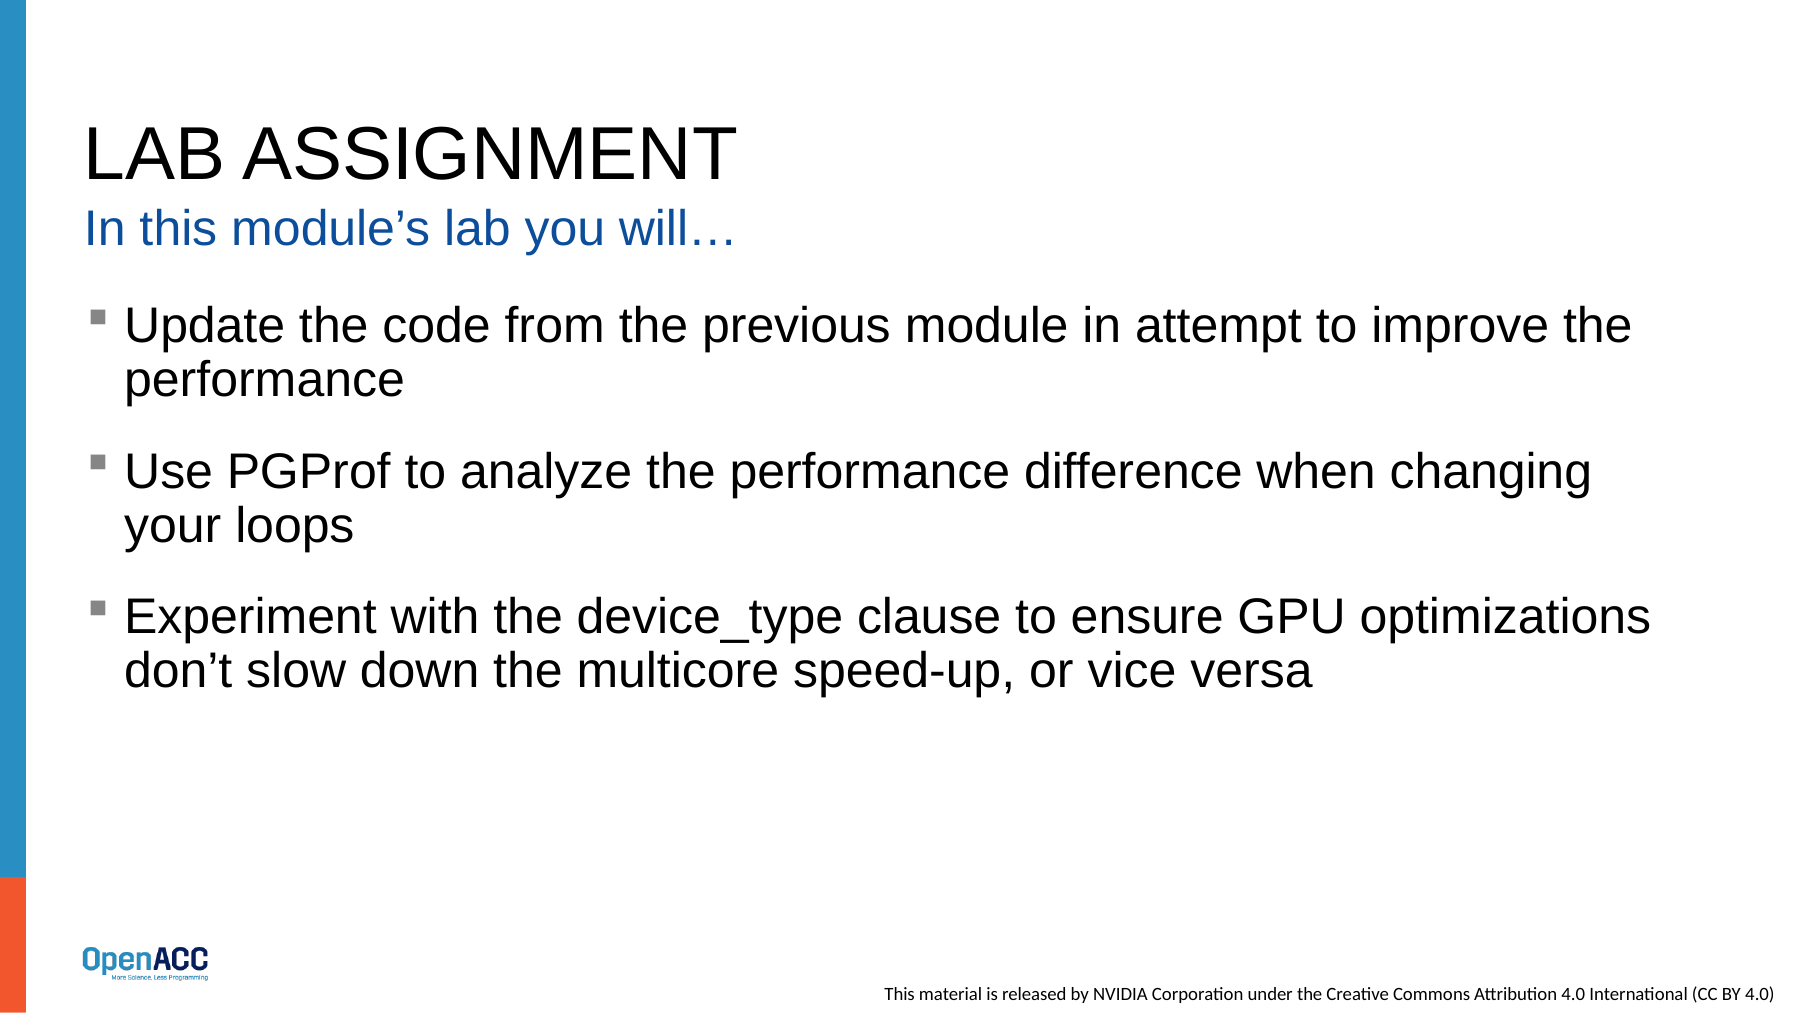

# Lab Assignment
In this module’s lab you will…
Update the code from the previous module in attempt to improve the performance
Use PGProf to analyze the performance difference when changing your loops
Experiment with the device_type clause to ensure GPU optimizations don’t slow down the multicore speed-up, or vice versa